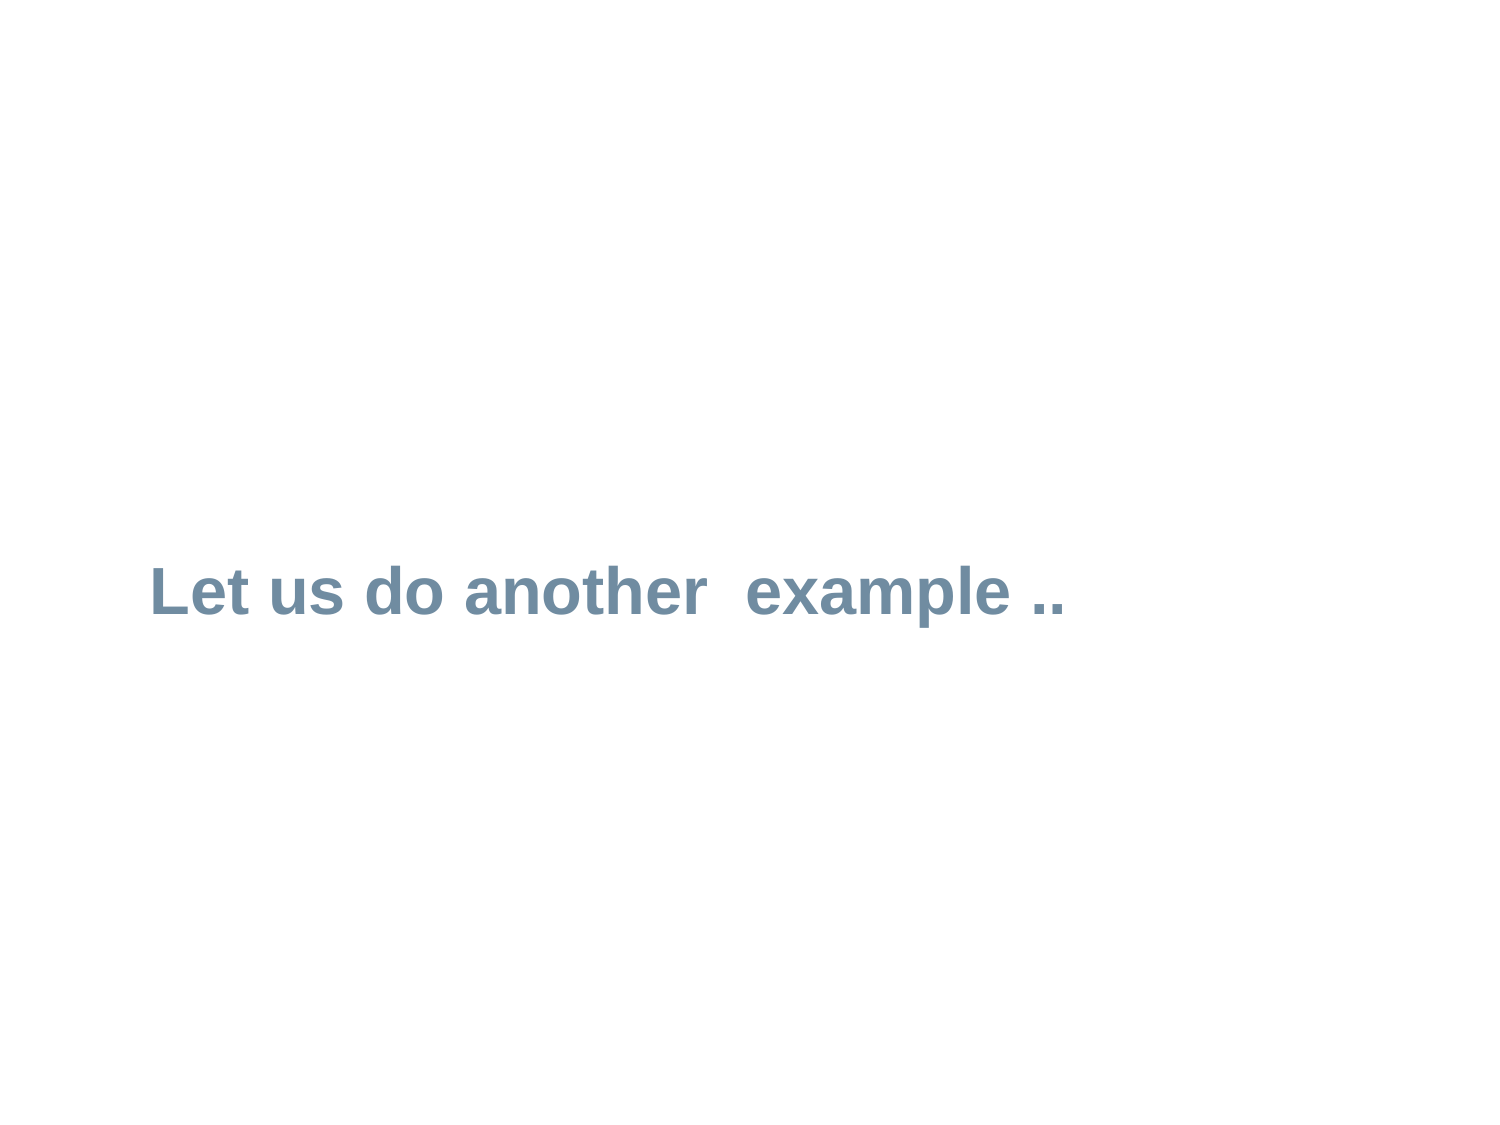

# Let us do another  example ..